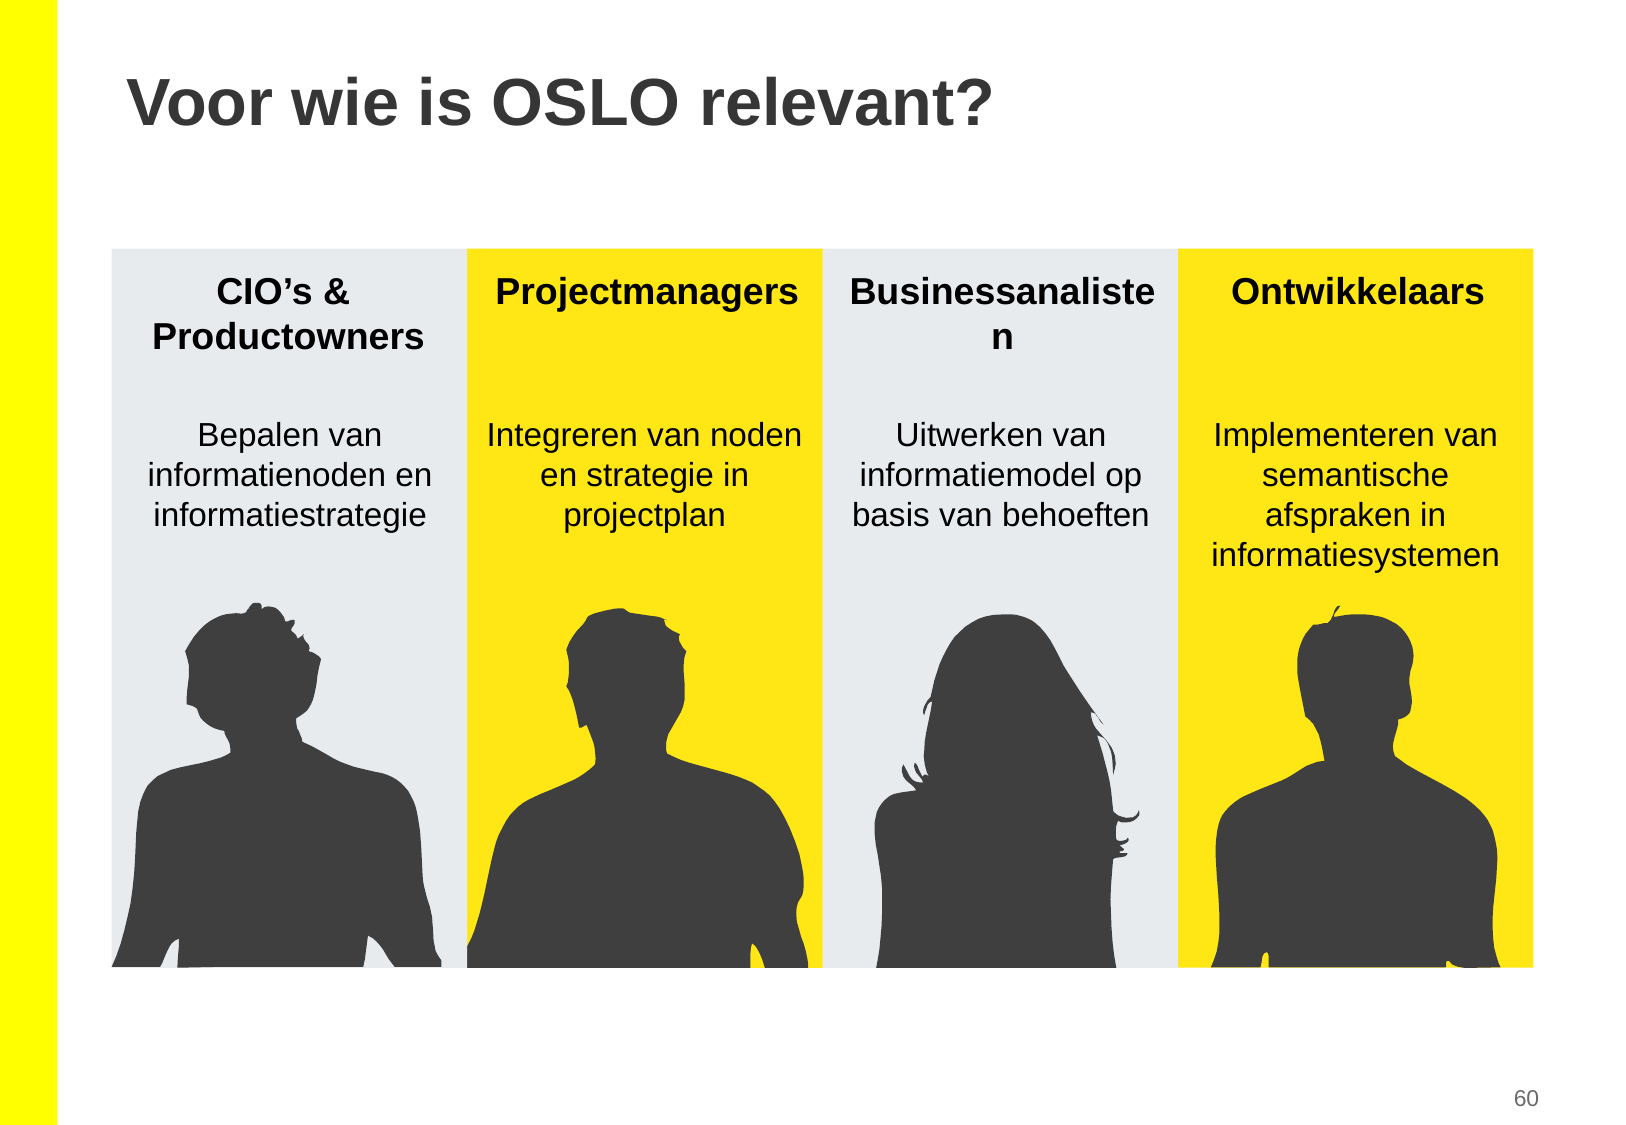

# Voor wie is OSLO relevant?​

Ontwikkelaars
Projectmanagers
Businessanalisten

CIO’s &
Productowners

Bepalen van informatienoden en informatiestrategie
Integreren van noden en strategie in projectplan
Uitwerken van informatiemodel op basis van behoeften
Implementeren van semantische afspraken in informatiesystemen
60